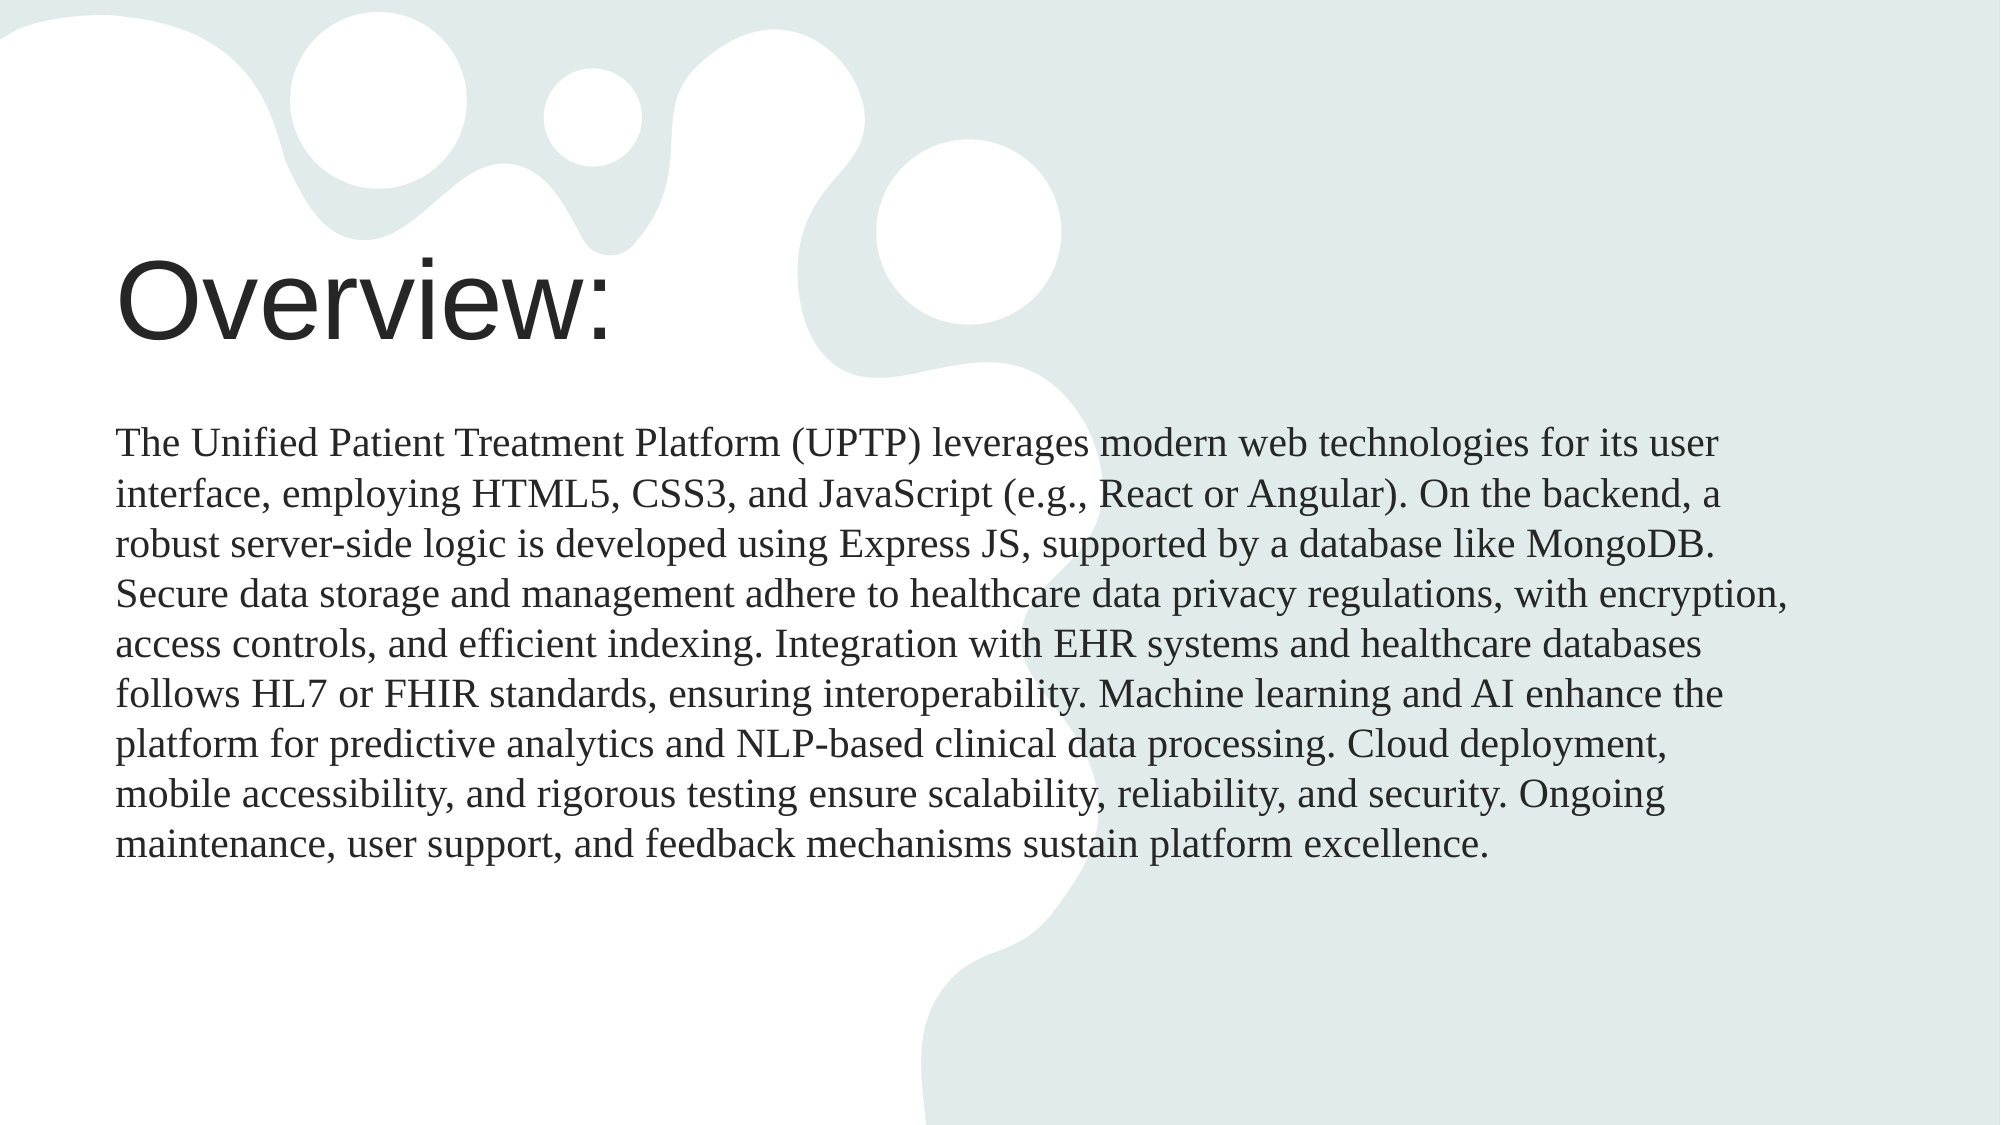

# Overview:
The Unified Patient Treatment Platform (UPTP) leverages modern web technologies for its user interface, employing HTML5, CSS3, and JavaScript (e.g., React or Angular). On the backend, a robust server-side logic is developed using Express JS, supported by a database like MongoDB. Secure data storage and management adhere to healthcare data privacy regulations, with encryption, access controls, and efficient indexing. Integration with EHR systems and healthcare databases follows HL7 or FHIR standards, ensuring interoperability. Machine learning and AI enhance the platform for predictive analytics and NLP-based clinical data processing. Cloud deployment, mobile accessibility, and rigorous testing ensure scalability, reliability, and security. Ongoing maintenance, user support, and feedback mechanisms sustain platform excellence.